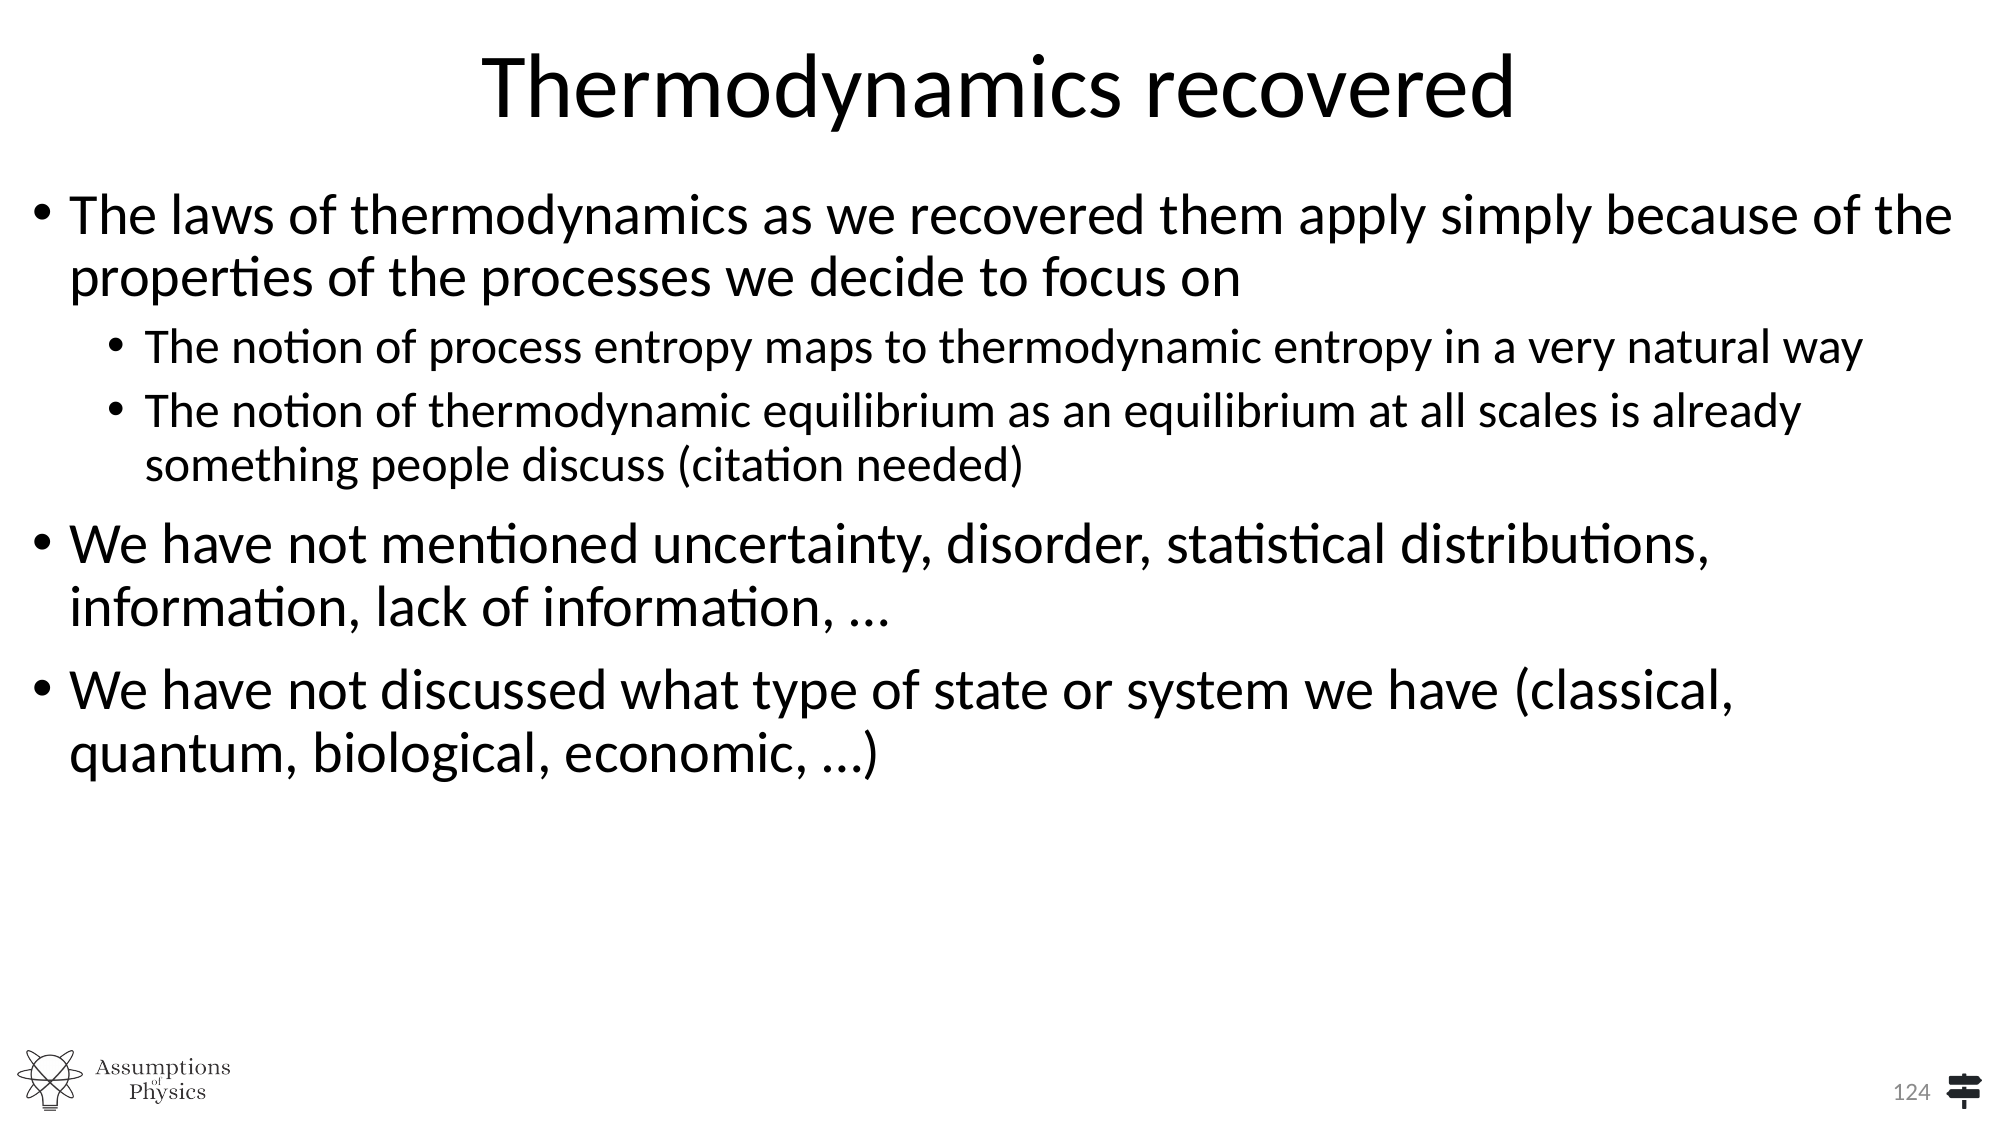

# Thermodynamics recovered
The laws of thermodynamics as we recovered them apply simply because of the properties of the processes we decide to focus on
The notion of process entropy maps to thermodynamic entropy in a very natural way
The notion of thermodynamic equilibrium as an equilibrium at all scales is already something people discuss (citation needed)
We have not mentioned uncertainty, disorder, statistical distributions, information, lack of information, …
We have not discussed what type of state or system we have (classical, quantum, biological, economic, …)
124